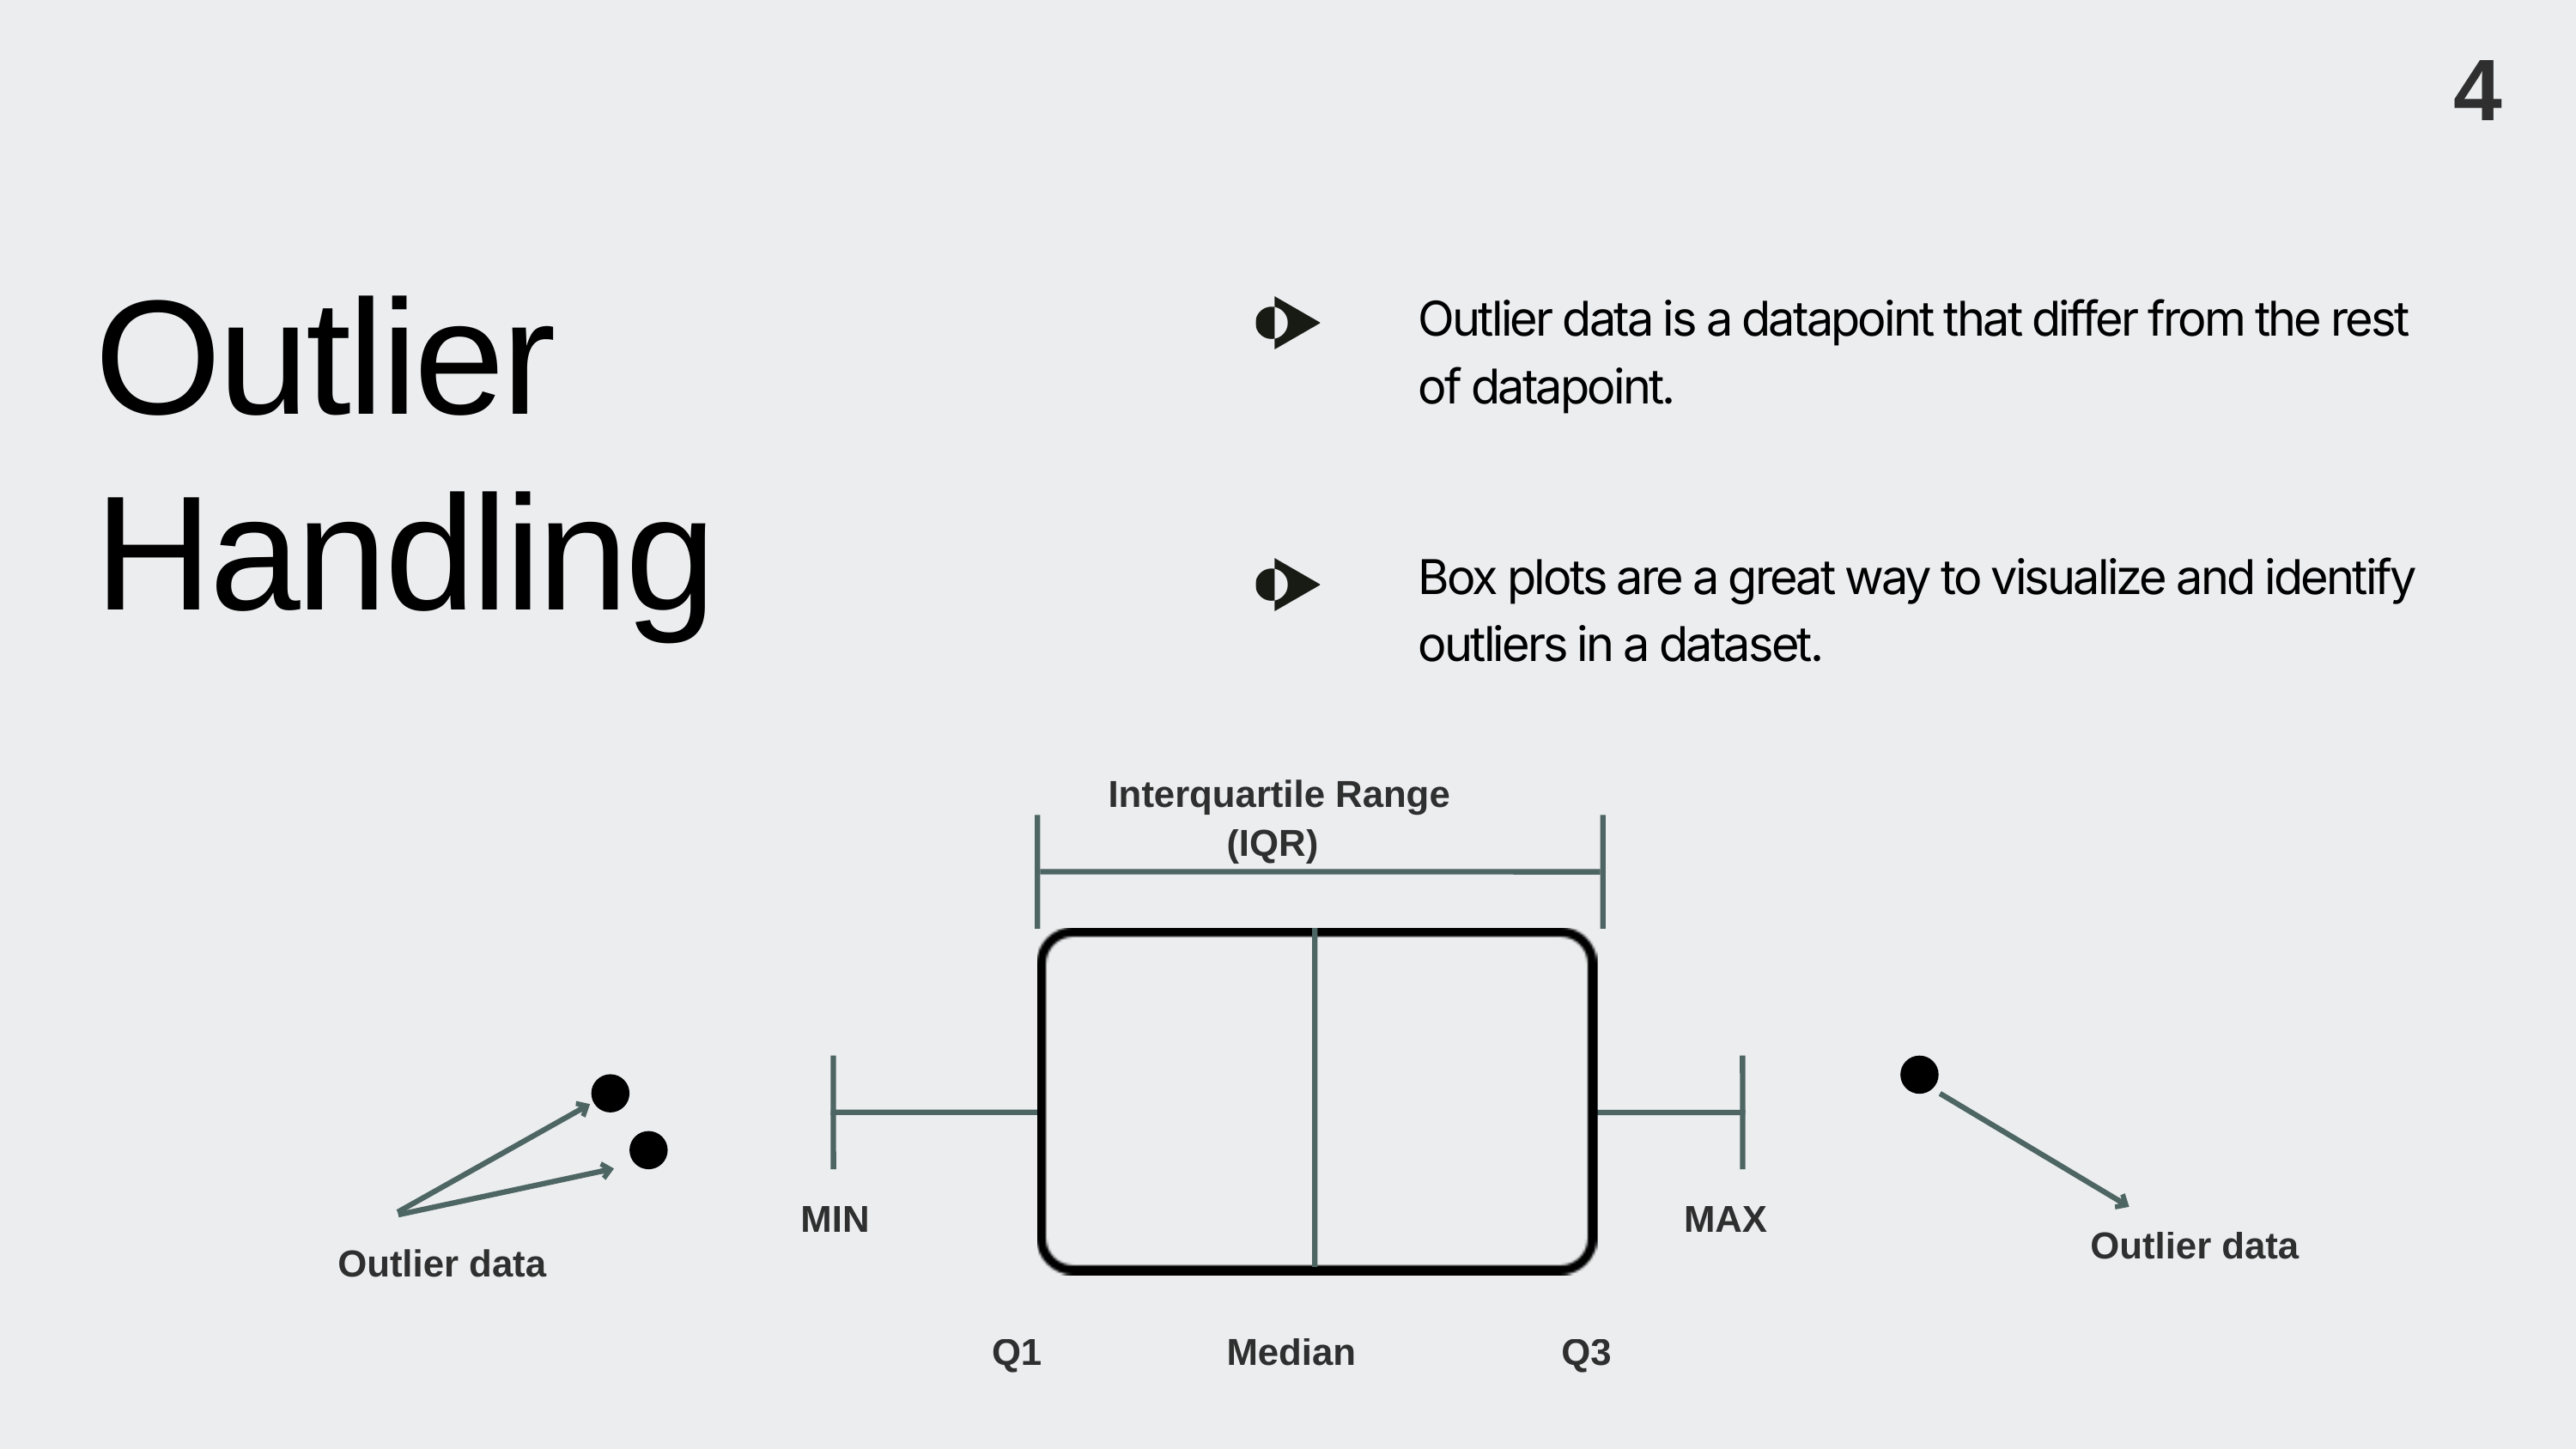

4
Outlier Handling
Outlier data is a datapoint that differ from the rest of datapoint.

Box plots are a great way to visualize and identify outliers in a dataset.

Interquartile Range
(IQR)

MIN
MAX
Outlier data
Outlier data
Q1
Median
Q3